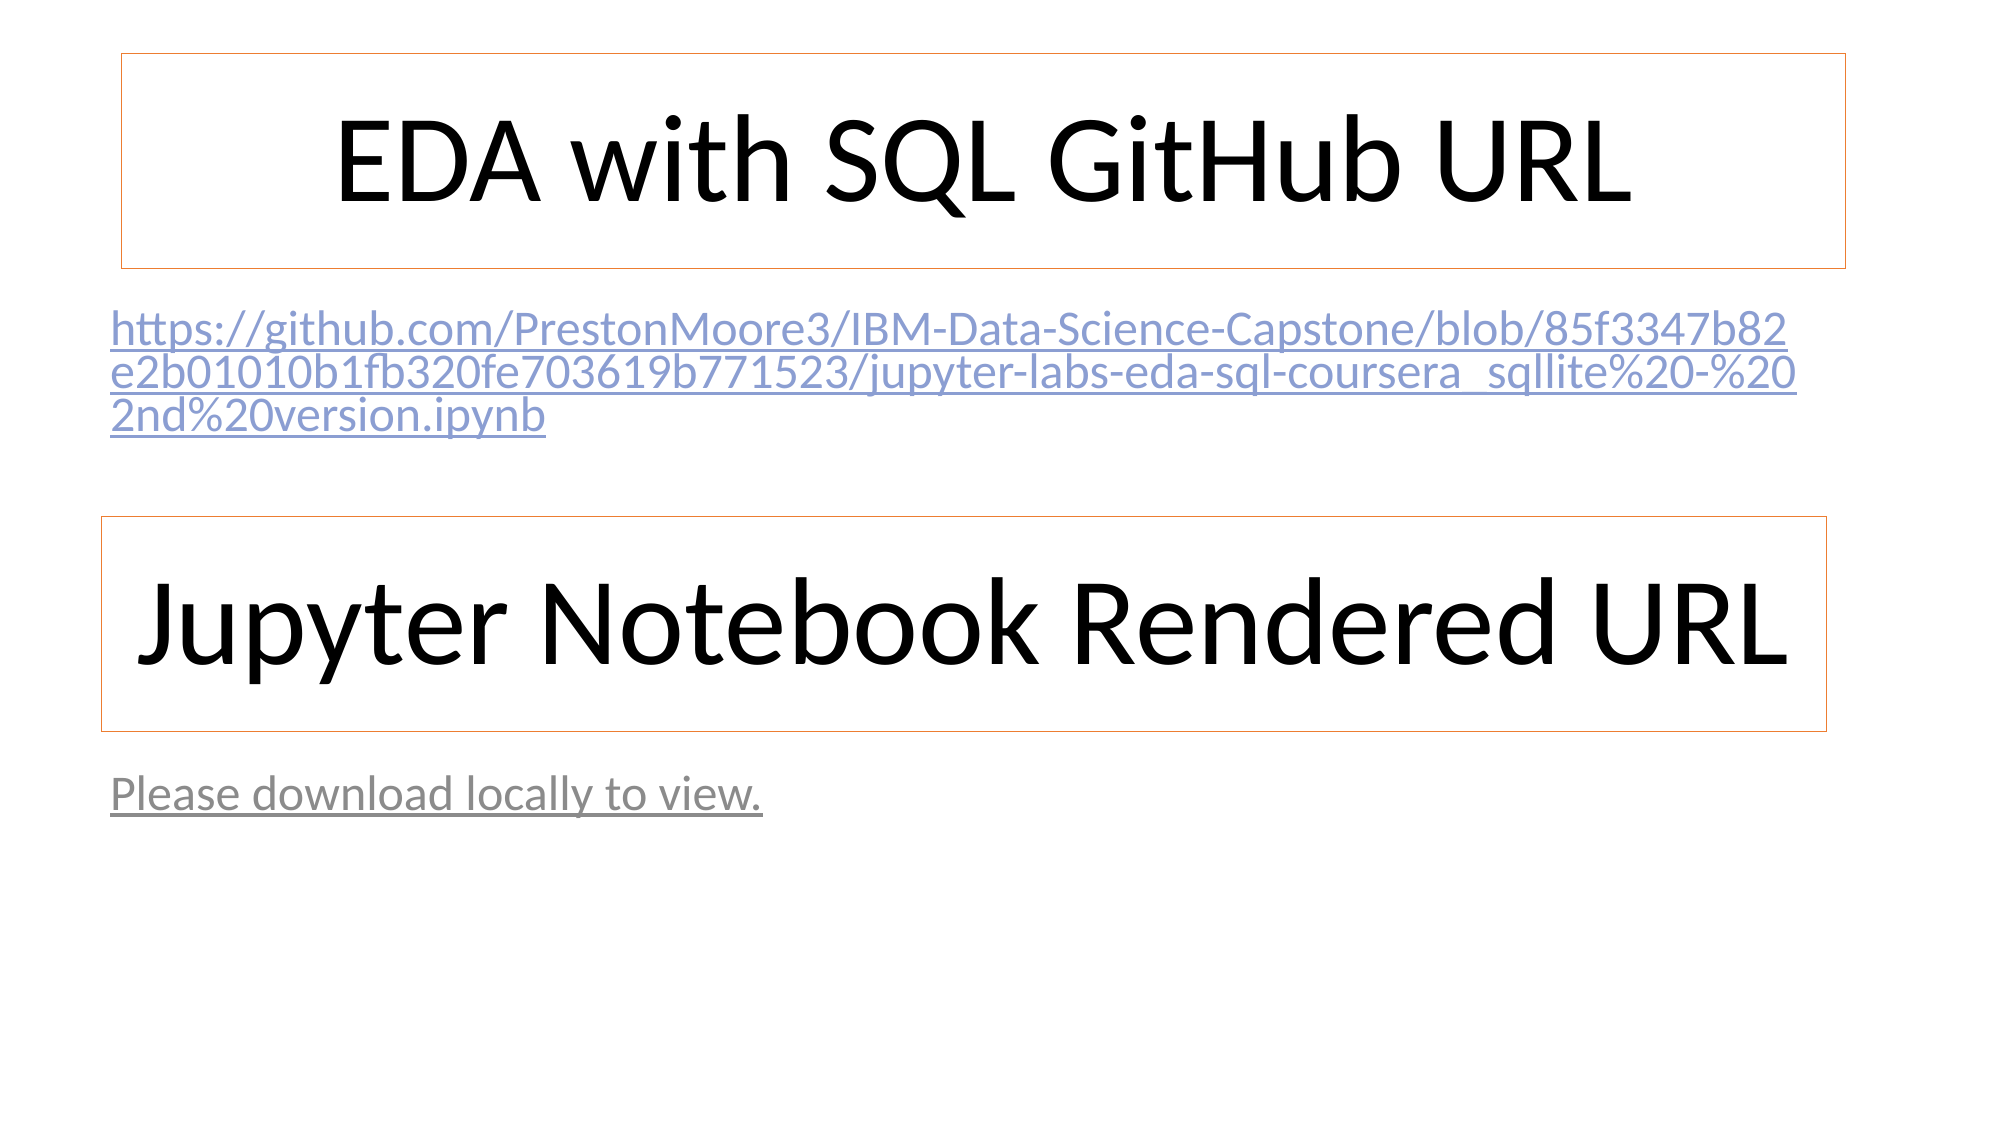

# EDA with SQL GitHub URL
https://github.com/PrestonMoore3/IBM-Data-Science-Capstone/blob/85f3347b82e2b01010b1fb320fe703619b771523/jupyter-labs-eda-sql-coursera_sqllite%20-%202nd%20version.ipynb

Jupyter Notebook Rendered URL
Please download locally to view.